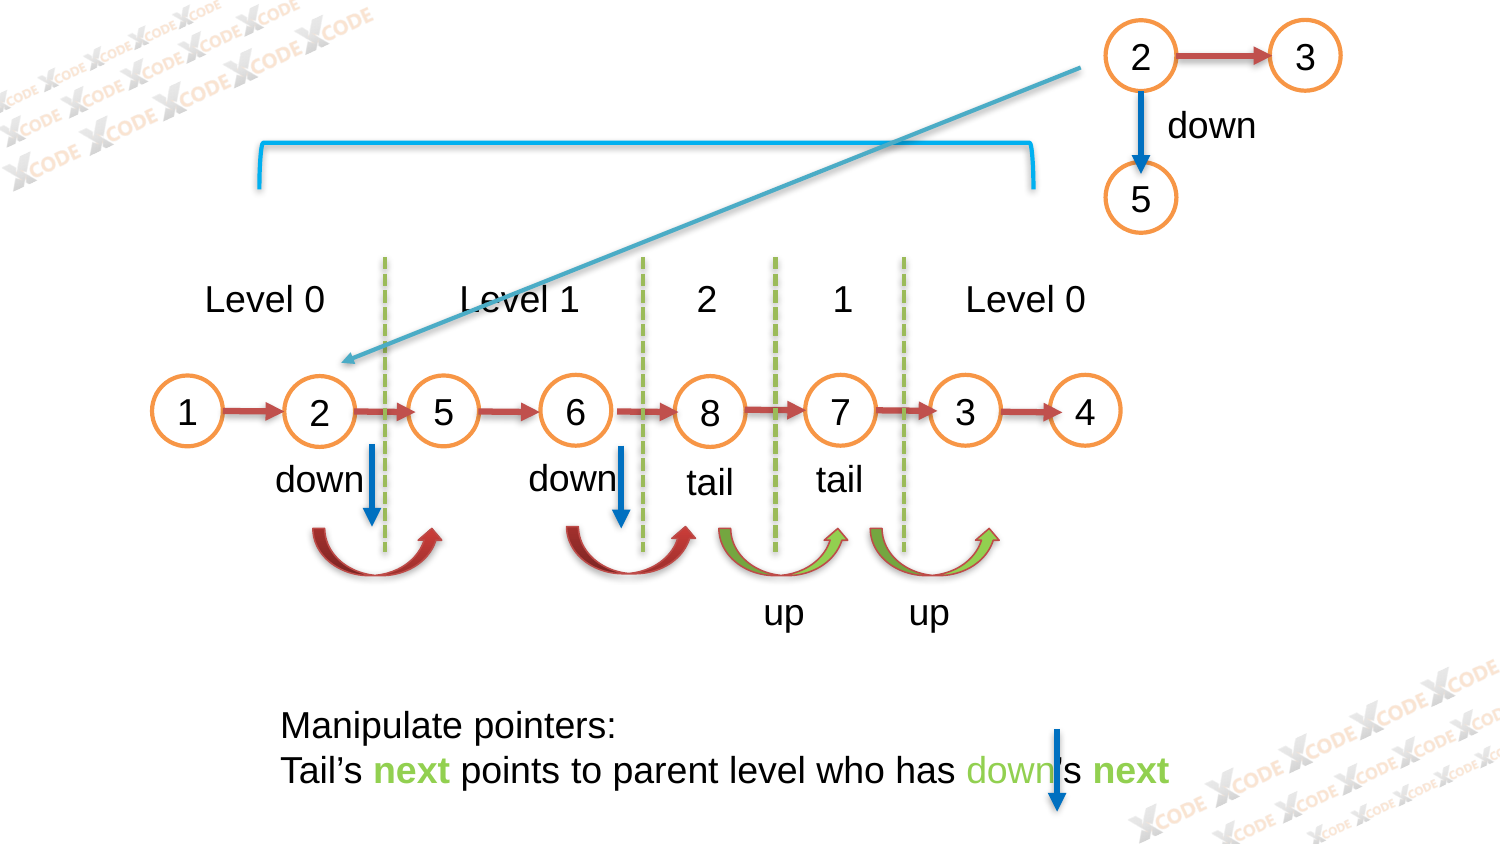

3
2
down
5
Level 0
Level 1
2
Level 0
1
6
7
3
4
1
5
2
8
down
down
tail
tail

up
up
Manipulate pointers:
Tail’s next points to parent level who has down’s next